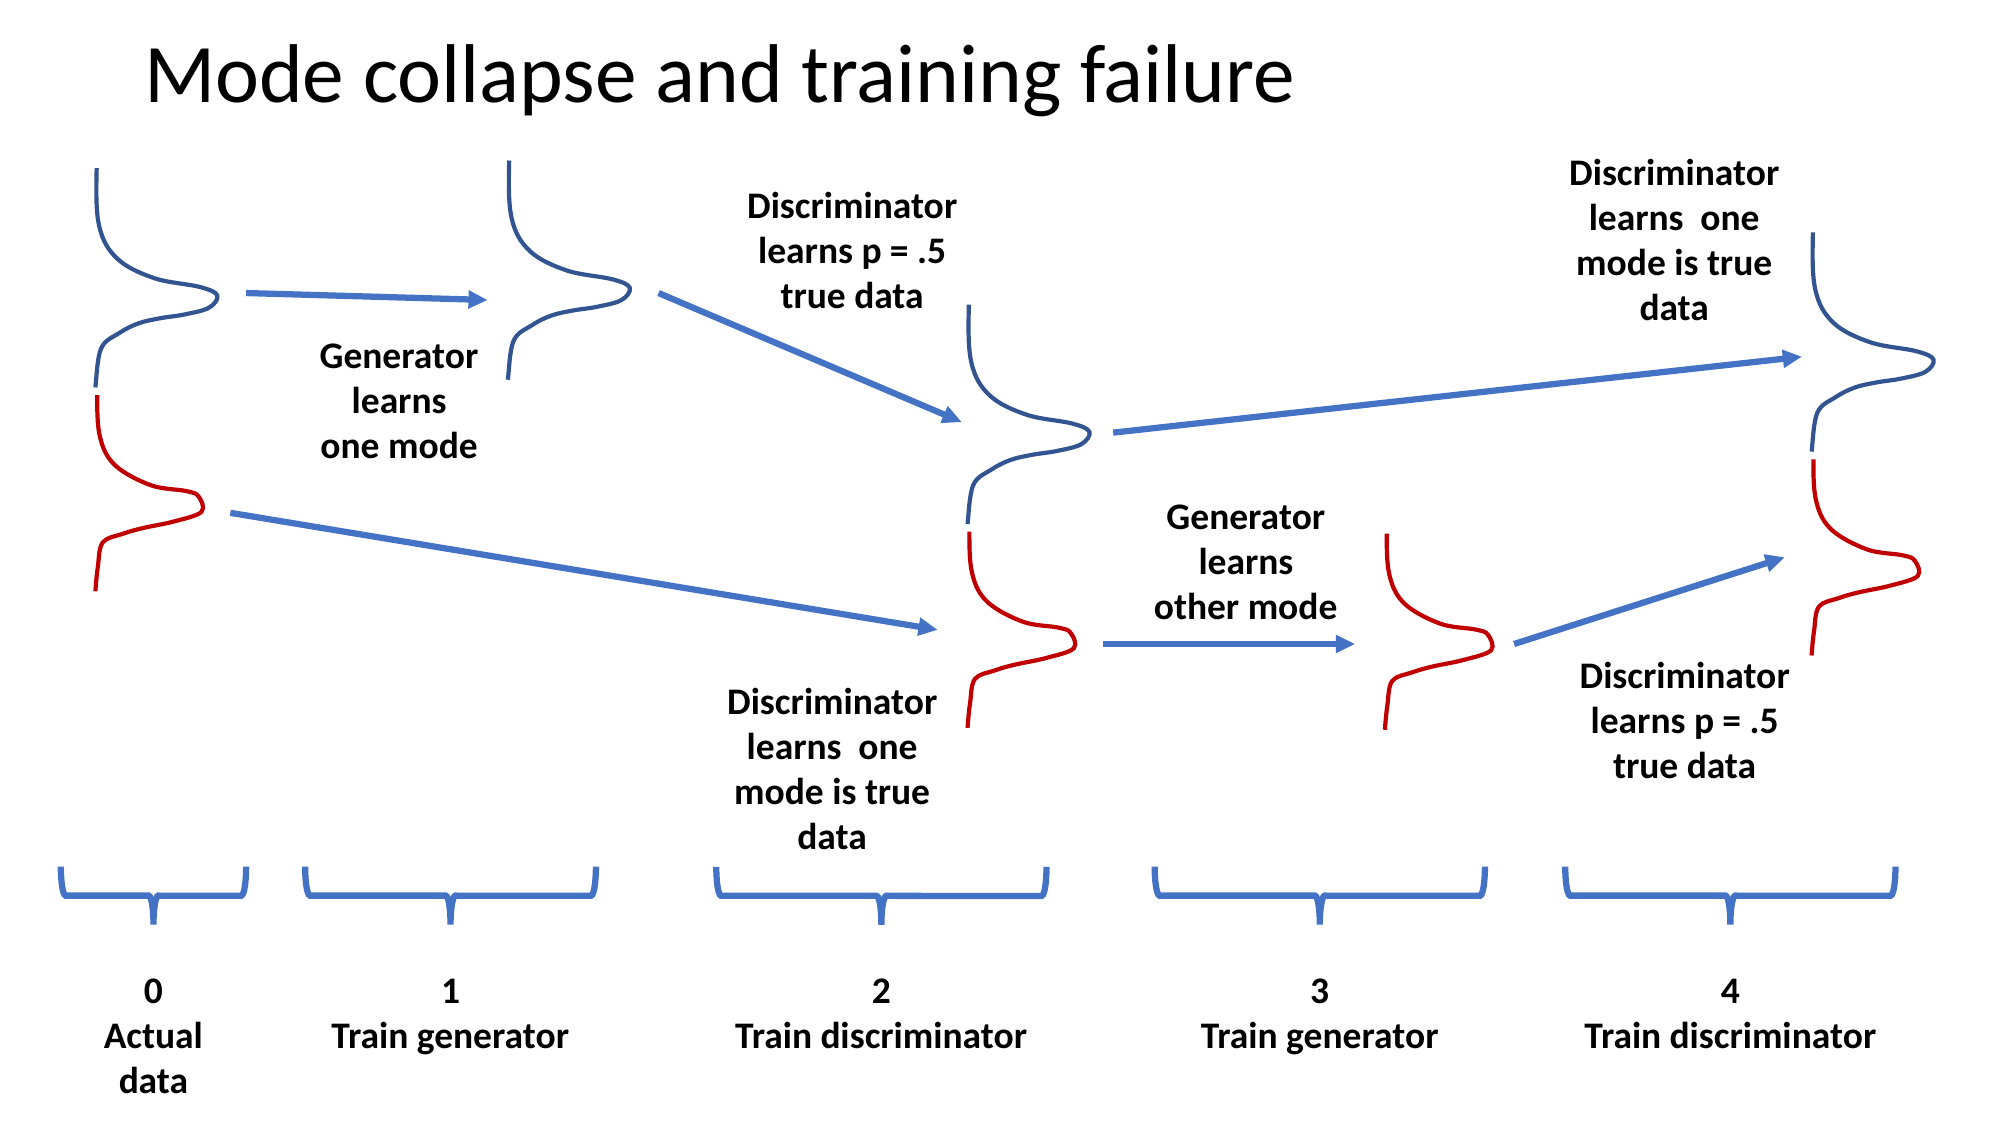

Mode collapse and training failure
Discriminator learns  one mode is true data
Discriminator learns p = .5 true data

Generator learns
one mode

Generator learns
other mode

Discriminator learns p = .5 true data
Discriminator learns  one mode is true data

0
Actual data

1
Train generator

3
Train generator

4
Train discriminator

2
Train discriminator